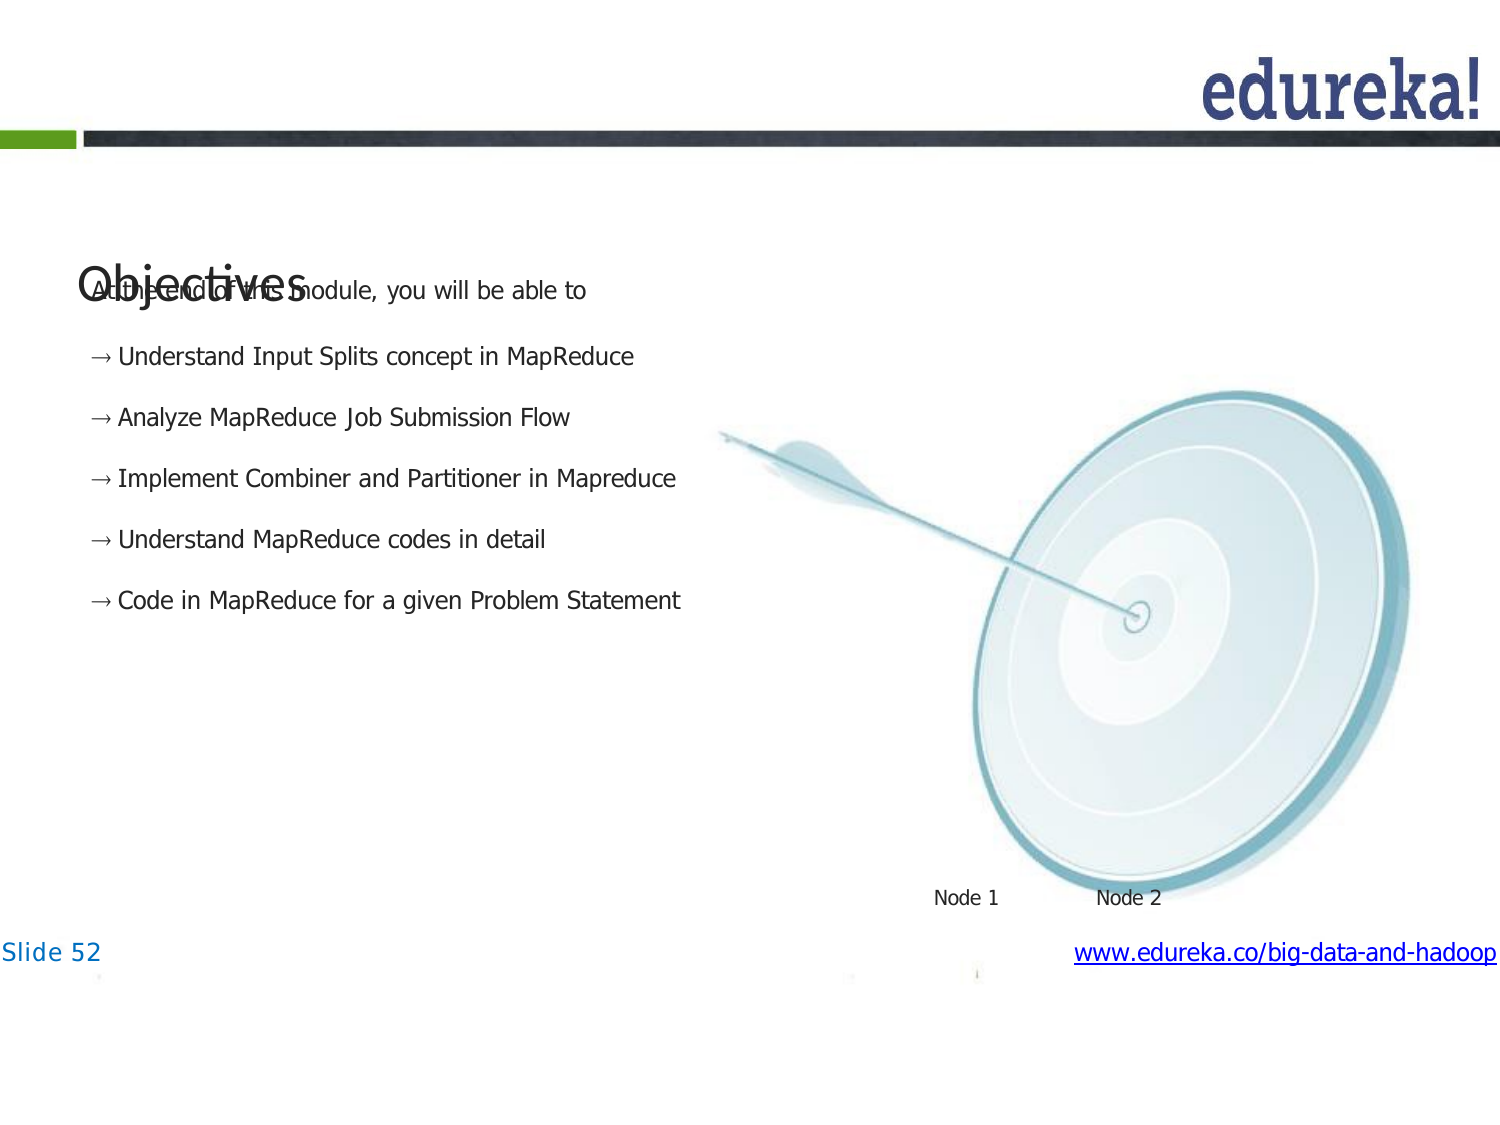

# Objectives
At the end of this module, you will be able to

→ Understand Input Splits concept in MapReduce

→ Analyze MapReduce Job Submission Flow

→ Implement Combiner and Partitioner in Mapreduce

→ Understand MapReduce codes in detail

→ Code in MapReduce for a given Problem Statement

Node 1
Node 2
Slide 52
www.edureka.co/big-data-and-hadoop